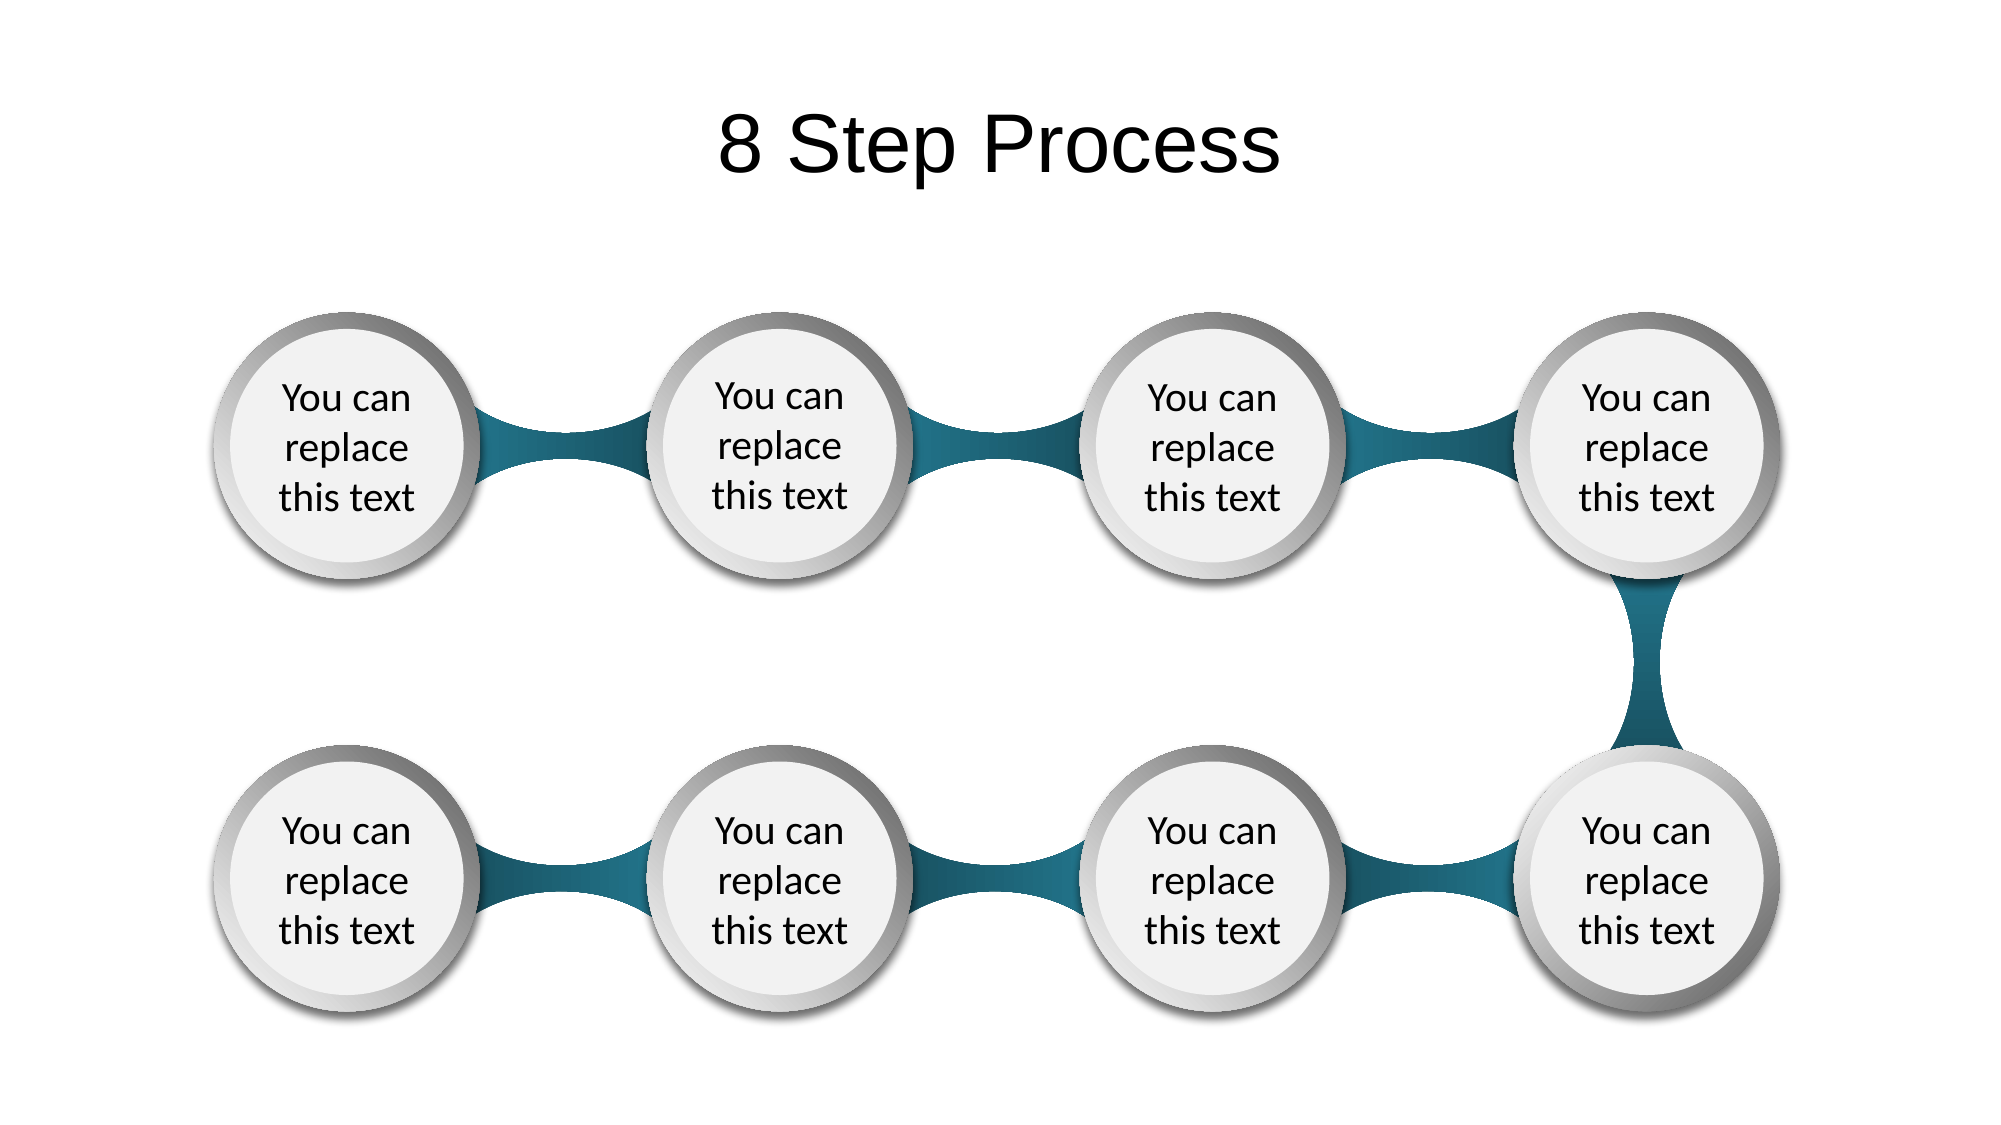

# 8 Step Process

You can replace this text

You can replace this text

You can replace this text

You can replace this text

You can replace this text

You can replace this text

You can replace this text

You can replace this text